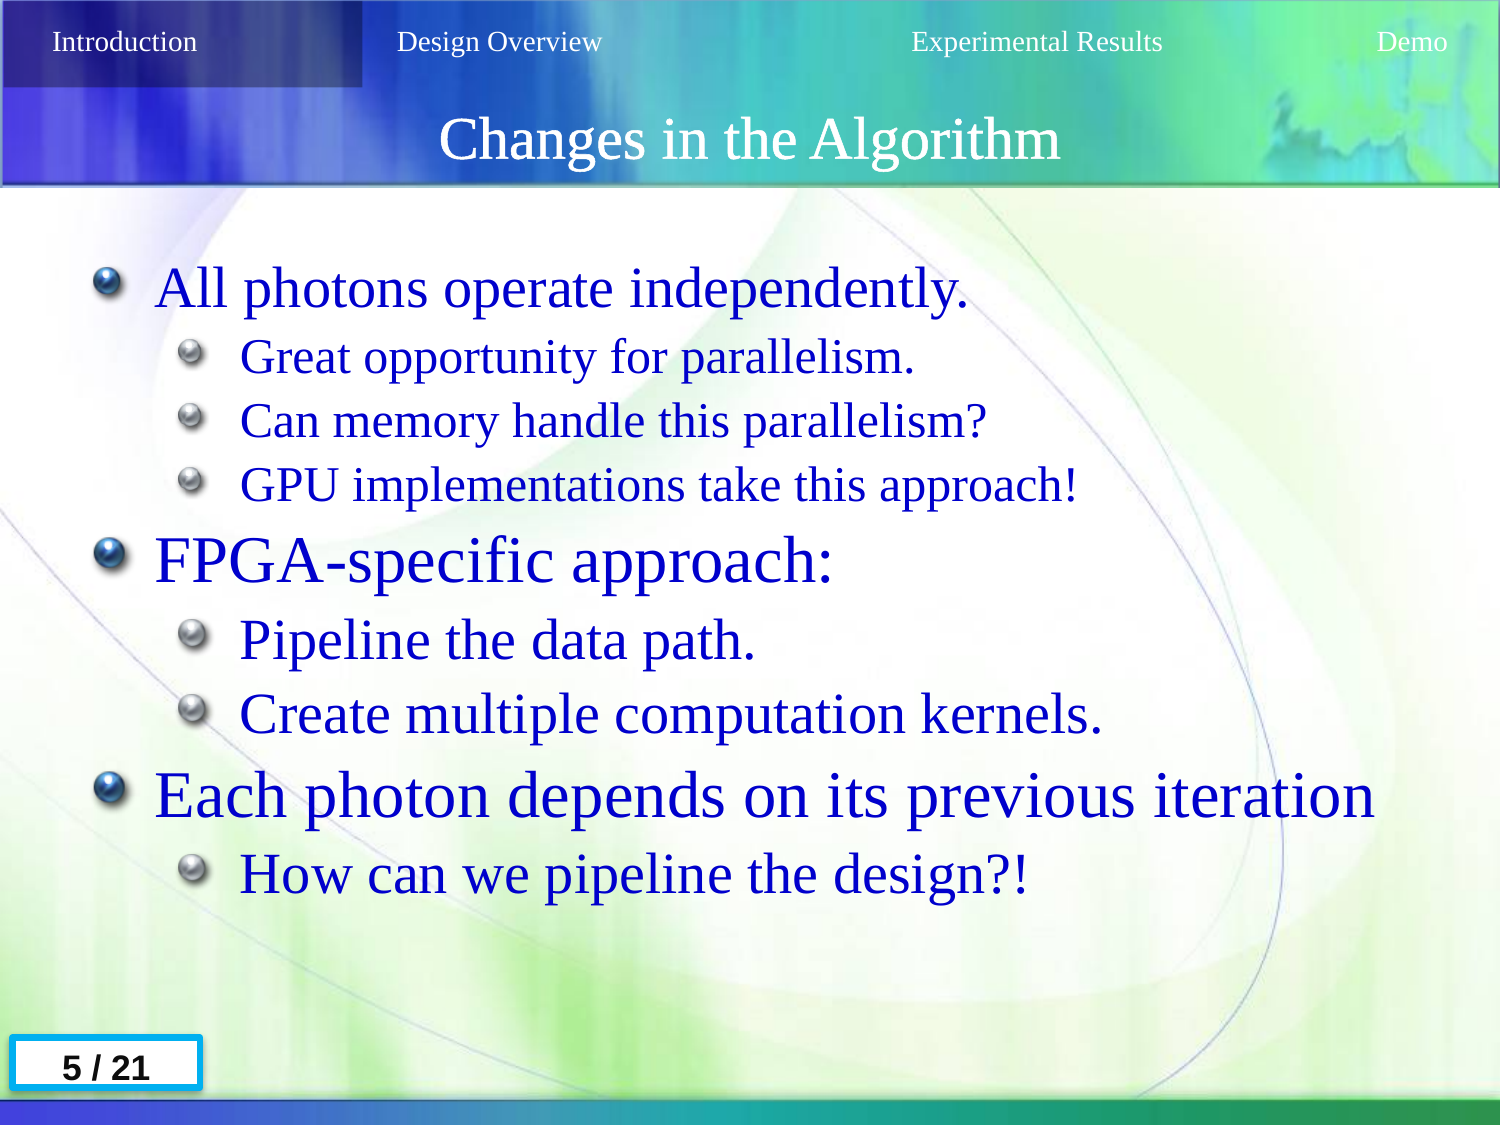

# Changes in the Algorithm
| Introduction | Design Overview | Experimental Results | Demo |
| --- | --- | --- | --- |

All photons operate independently.
Great opportunity for parallelism.
Can memory handle this parallelism?
GPU implementations take this approach!
FPGA-specific approach:
Pipeline the data path.
Create multiple computation kernels.
Each photon depends on its previous iteration
How can we pipeline the design?!

5 / 21